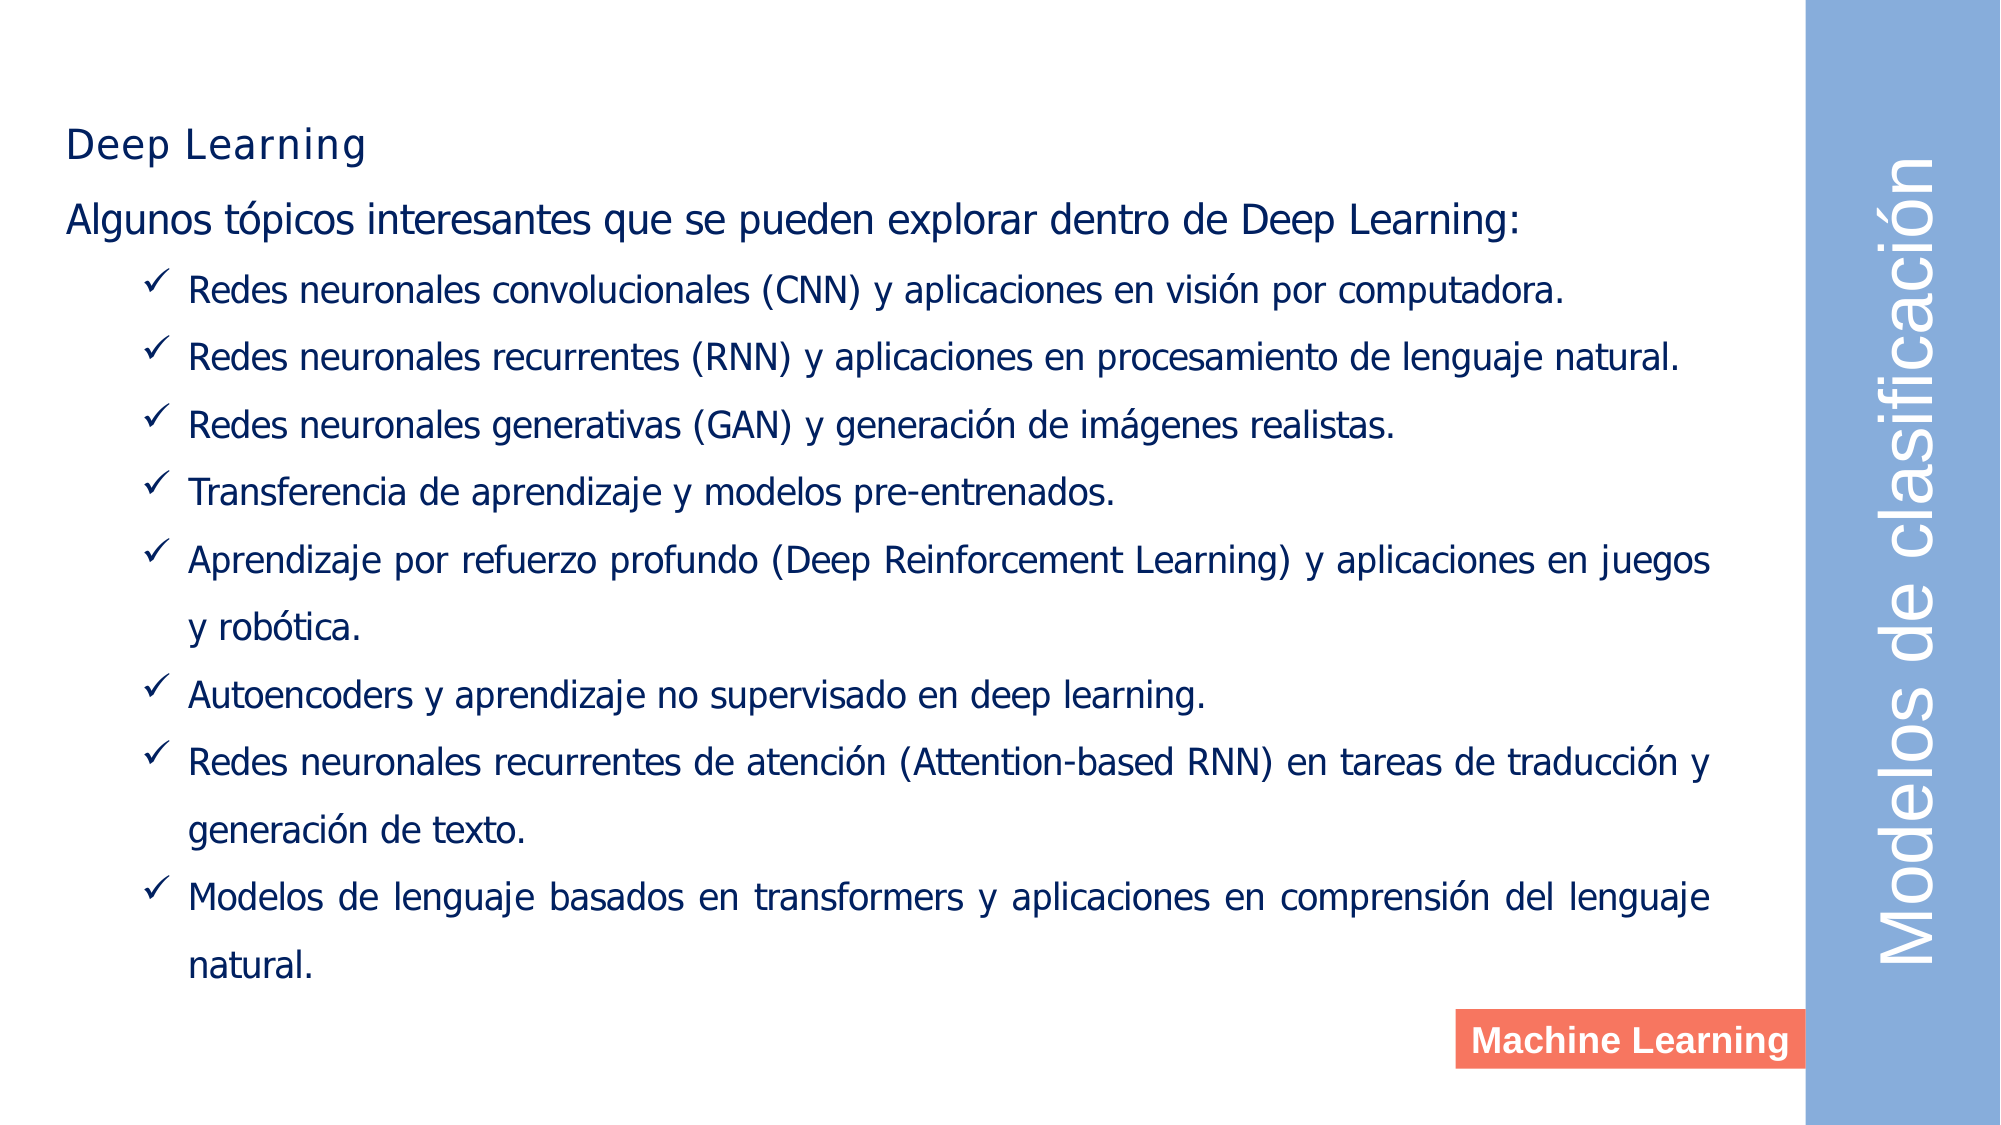

Deep Learning
Algunos tópicos interesantes que se pueden explorar dentro de Deep Learning:
Redes neuronales convolucionales (CNN) y aplicaciones en visión por computadora.
Redes neuronales recurrentes (RNN) y aplicaciones en procesamiento de lenguaje natural.
Redes neuronales generativas (GAN) y generación de imágenes realistas.
Transferencia de aprendizaje y modelos pre-entrenados.
Aprendizaje por refuerzo profundo (Deep Reinforcement Learning) y aplicaciones en juegos y robótica.
Autoencoders y aprendizaje no supervisado en deep learning.
Redes neuronales recurrentes de atención (Attention-based RNN) en tareas de traducción y generación de texto.
Modelos de lenguaje basados en transformers y aplicaciones en comprensión del lenguaje natural.

Modelos de clasificación
Machine Learning